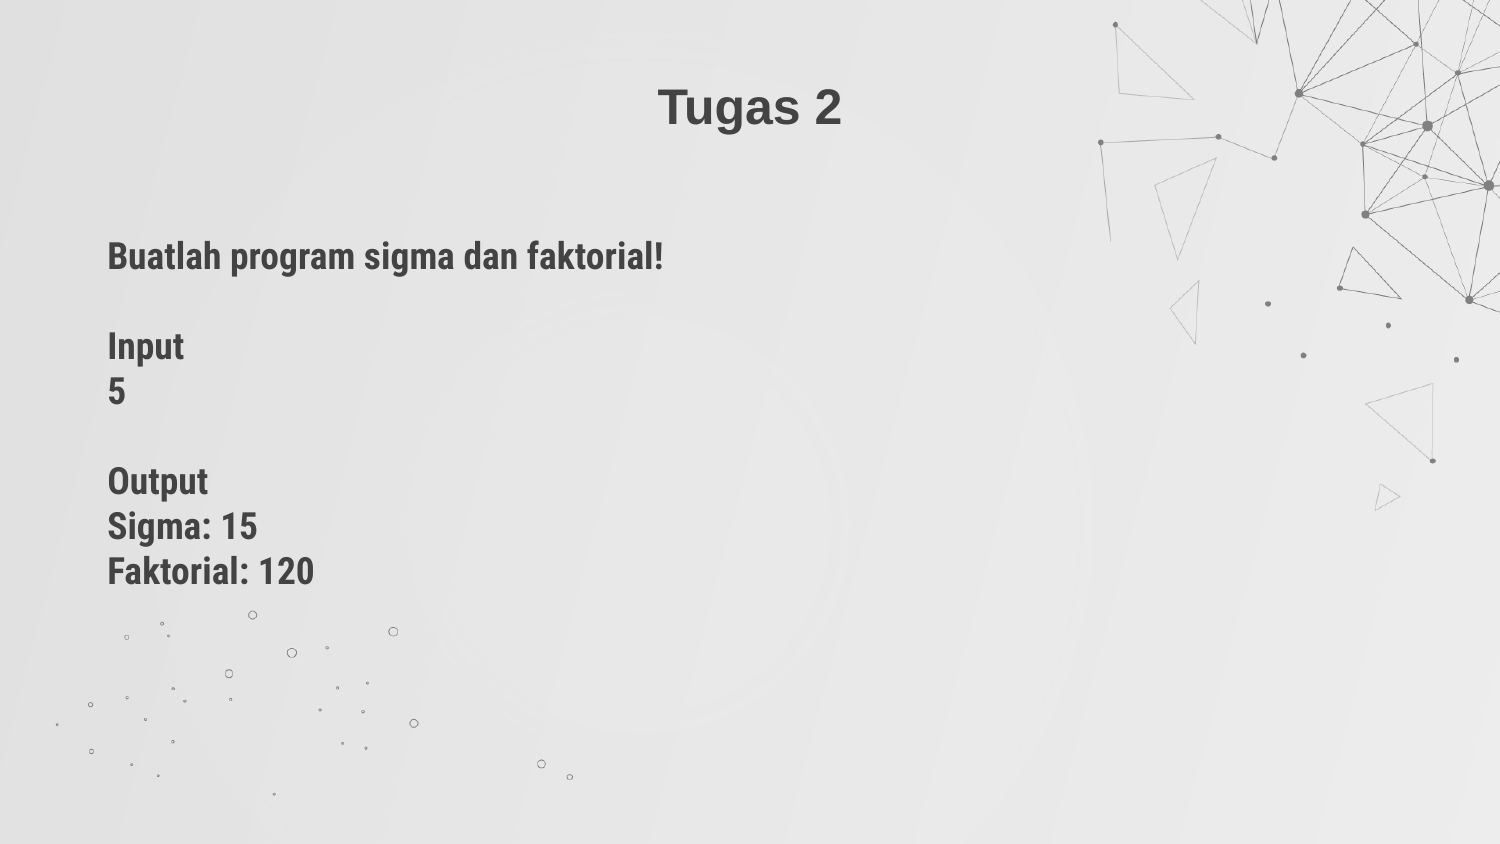

# Tugas 2
Buatlah program sigma dan faktorial!

Input
5

Output
Sigma: 15
Faktorial: 120